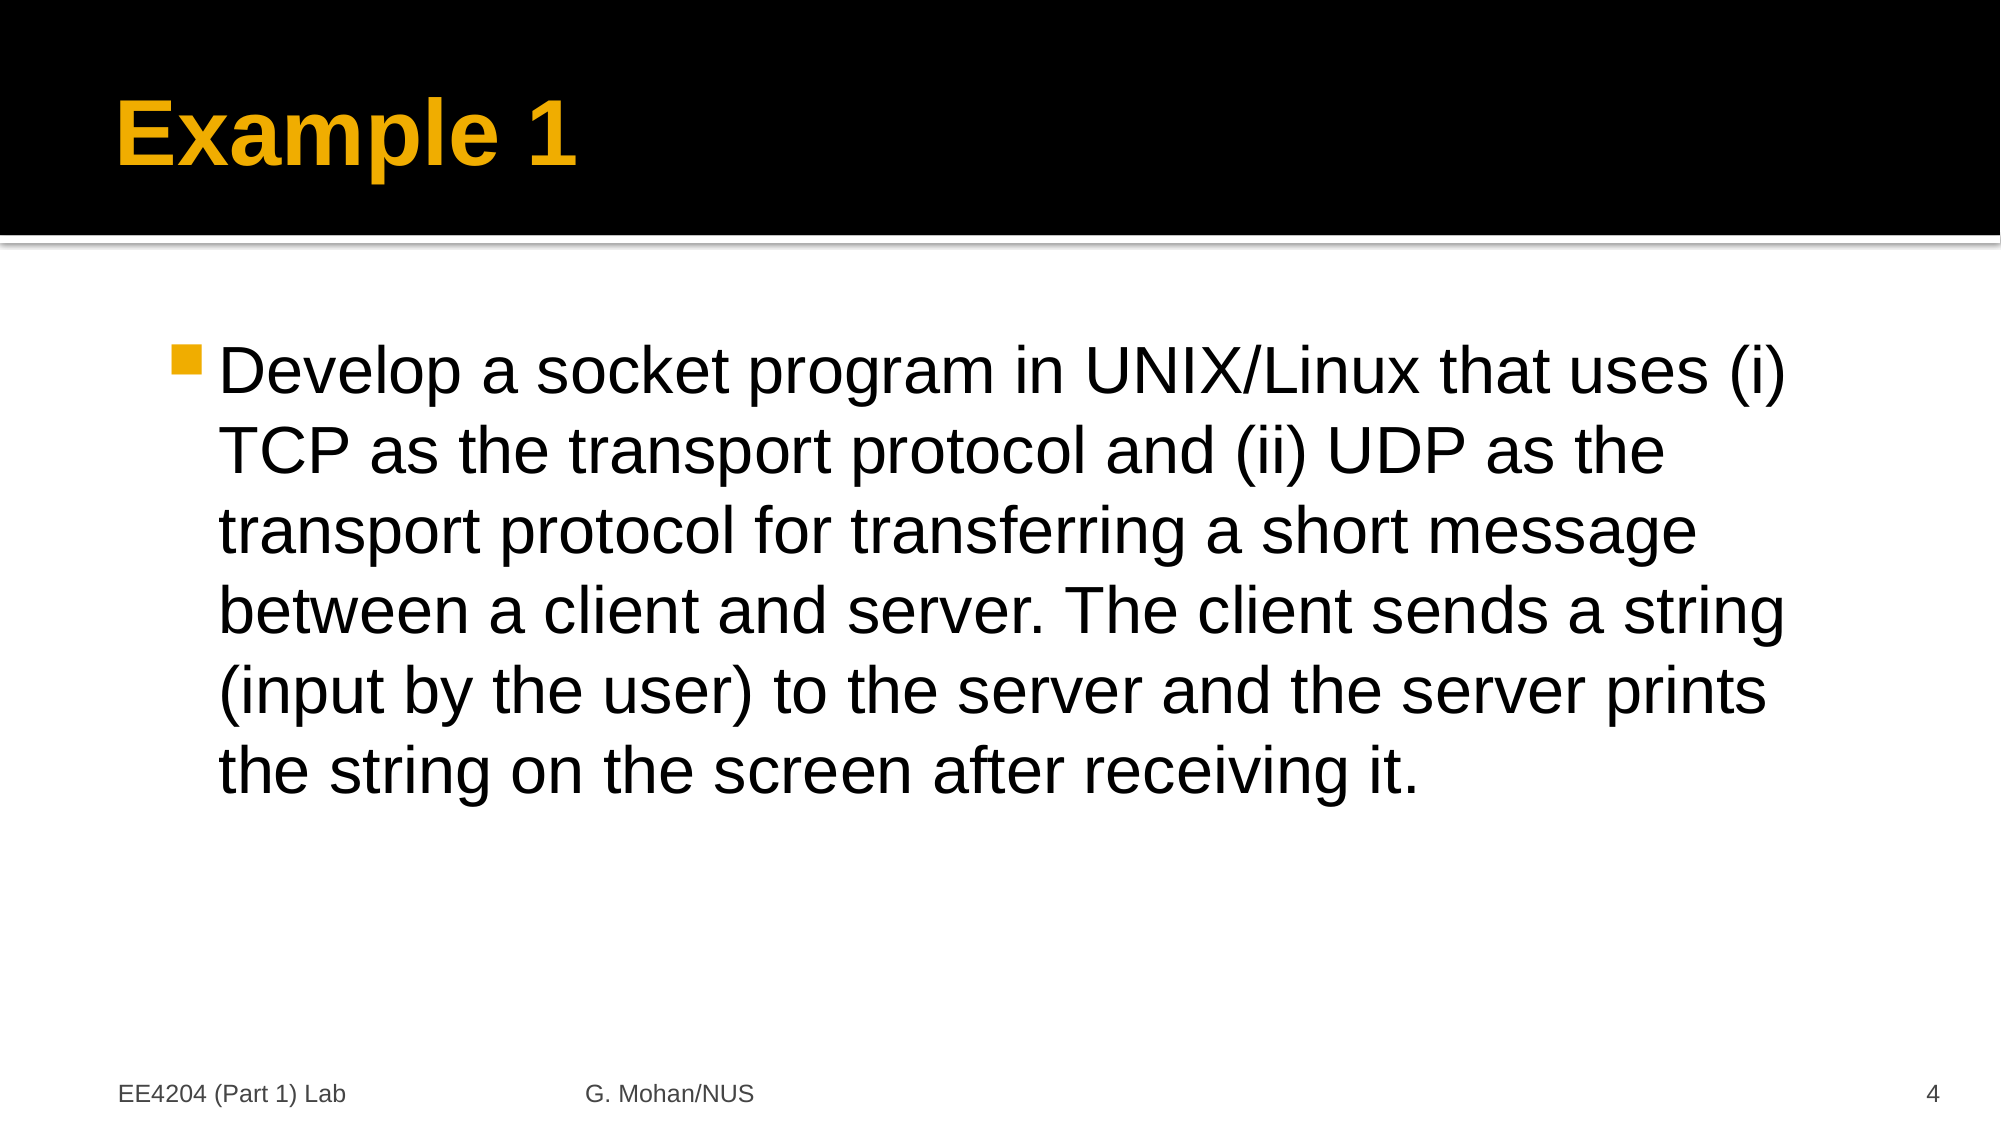

# Example 1

Develop a socket program in UNIX/Linux that uses (i) TCP as the transport protocol and (ii) UDP as the transport protocol for transferring a short message between a client and server. The client sends a string (input by the user) to the server and the server prints the string on the screen after receiving it.

EE4204 (Part 1) Lab
G. Mohan/NUS
4